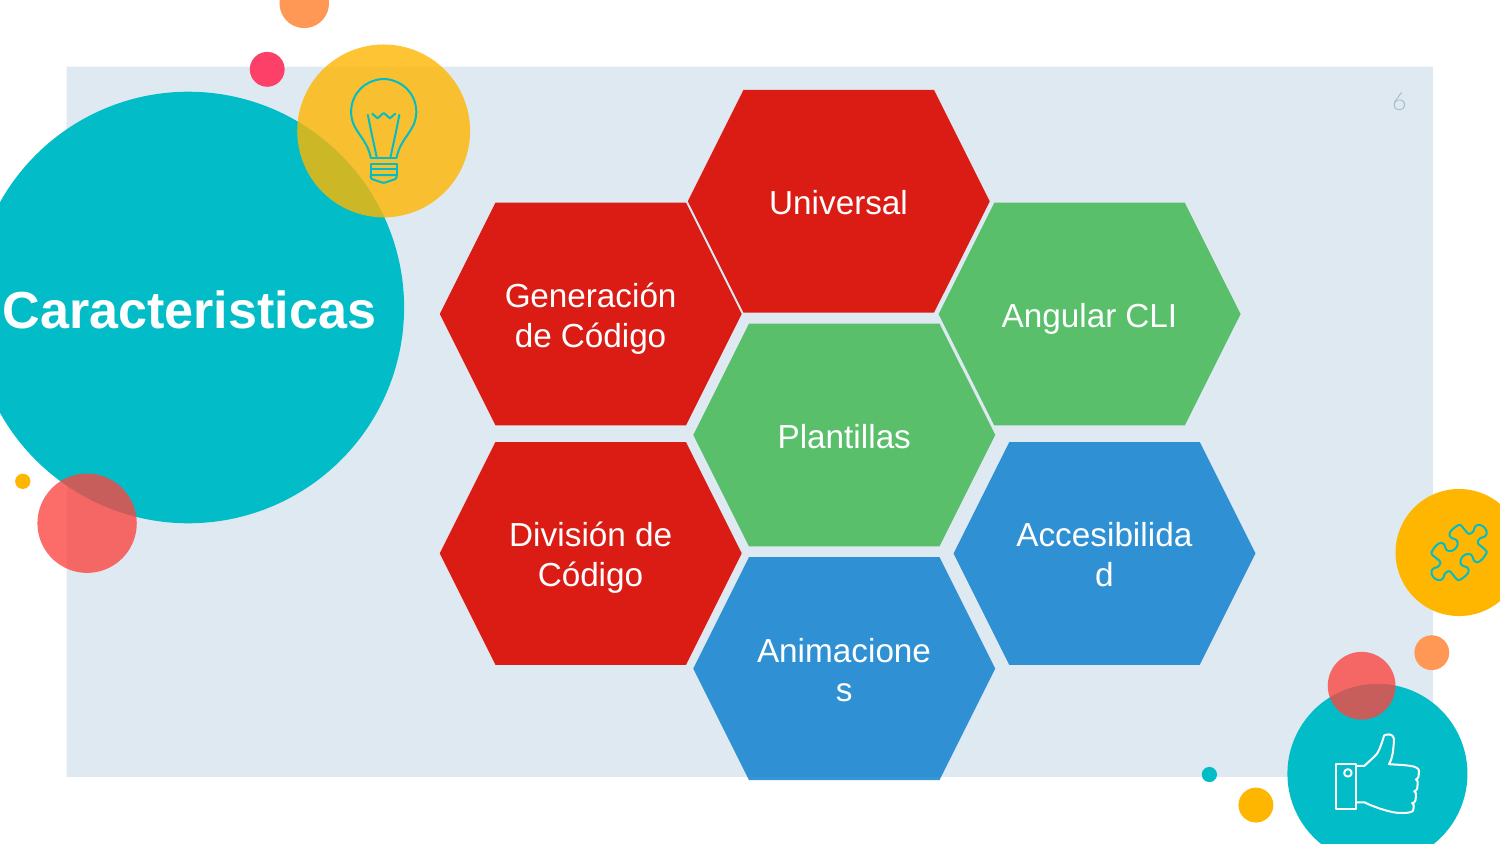

6
Universal
# Caracteristicas
Generación de Código
Angular CLI
Plantillas
División de Código
Accesibilidad
Animaciones